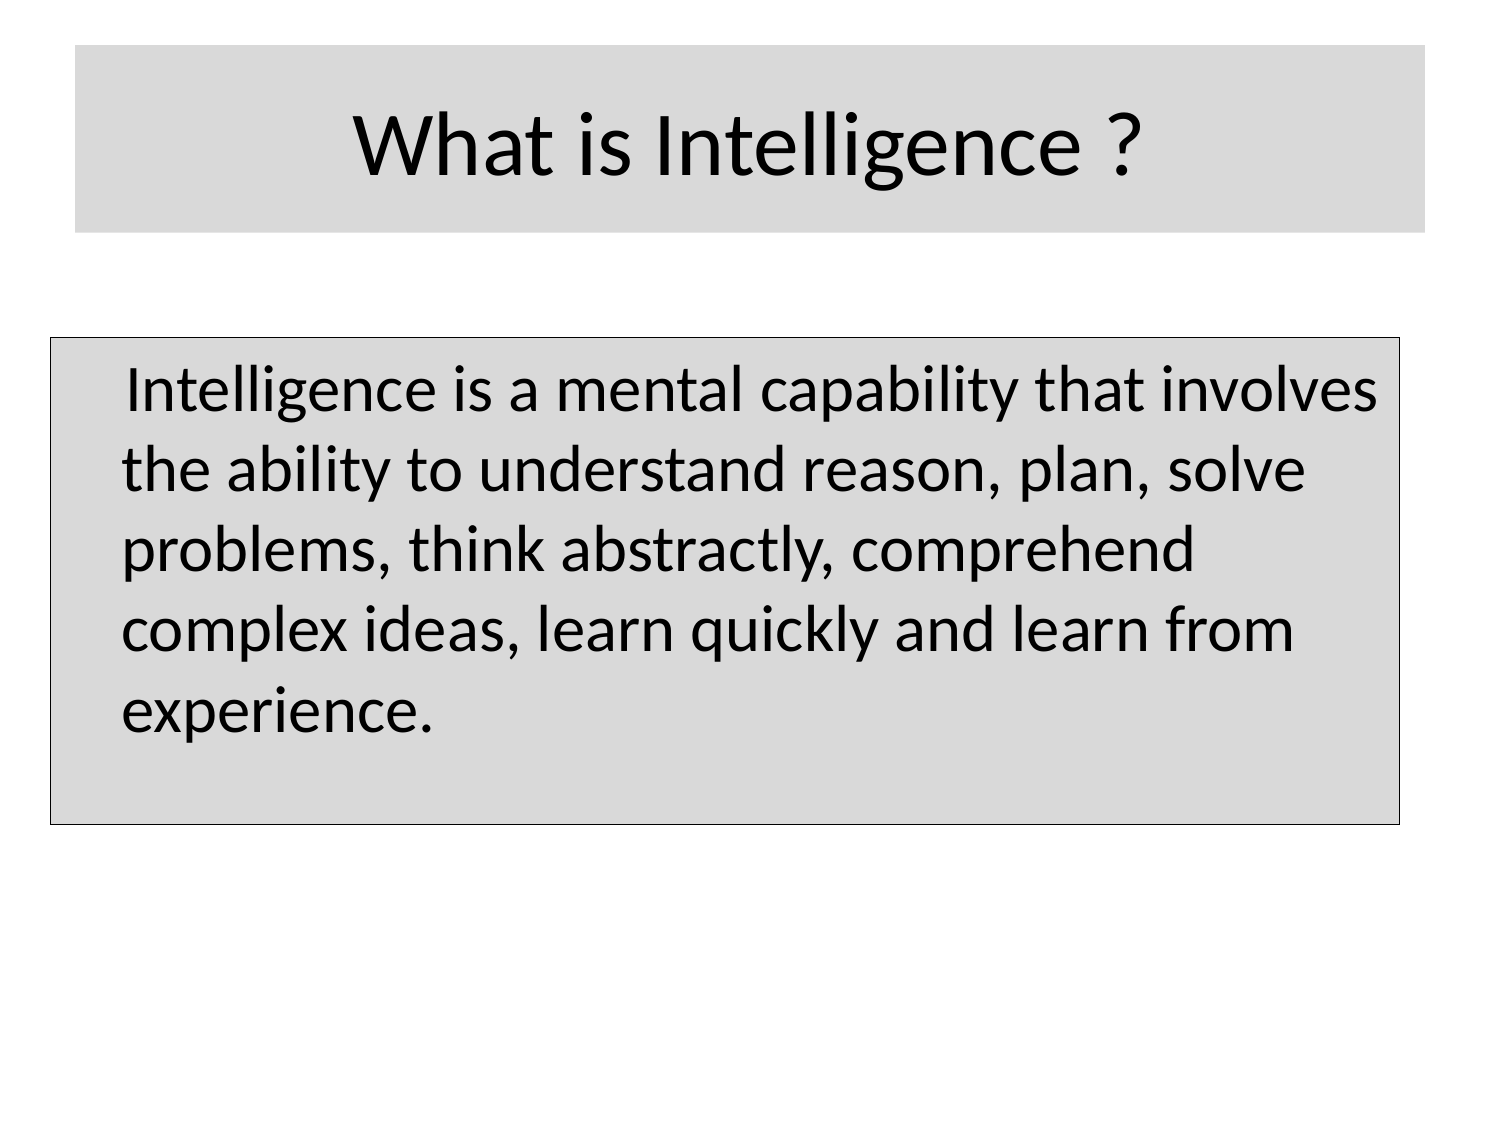

# What is Intelligence ?
    Intelligence is a mental capability that involves the ability to understand reason, plan, solve problems, think abstractly, comprehend complex ideas, learn quickly and learn from experience.